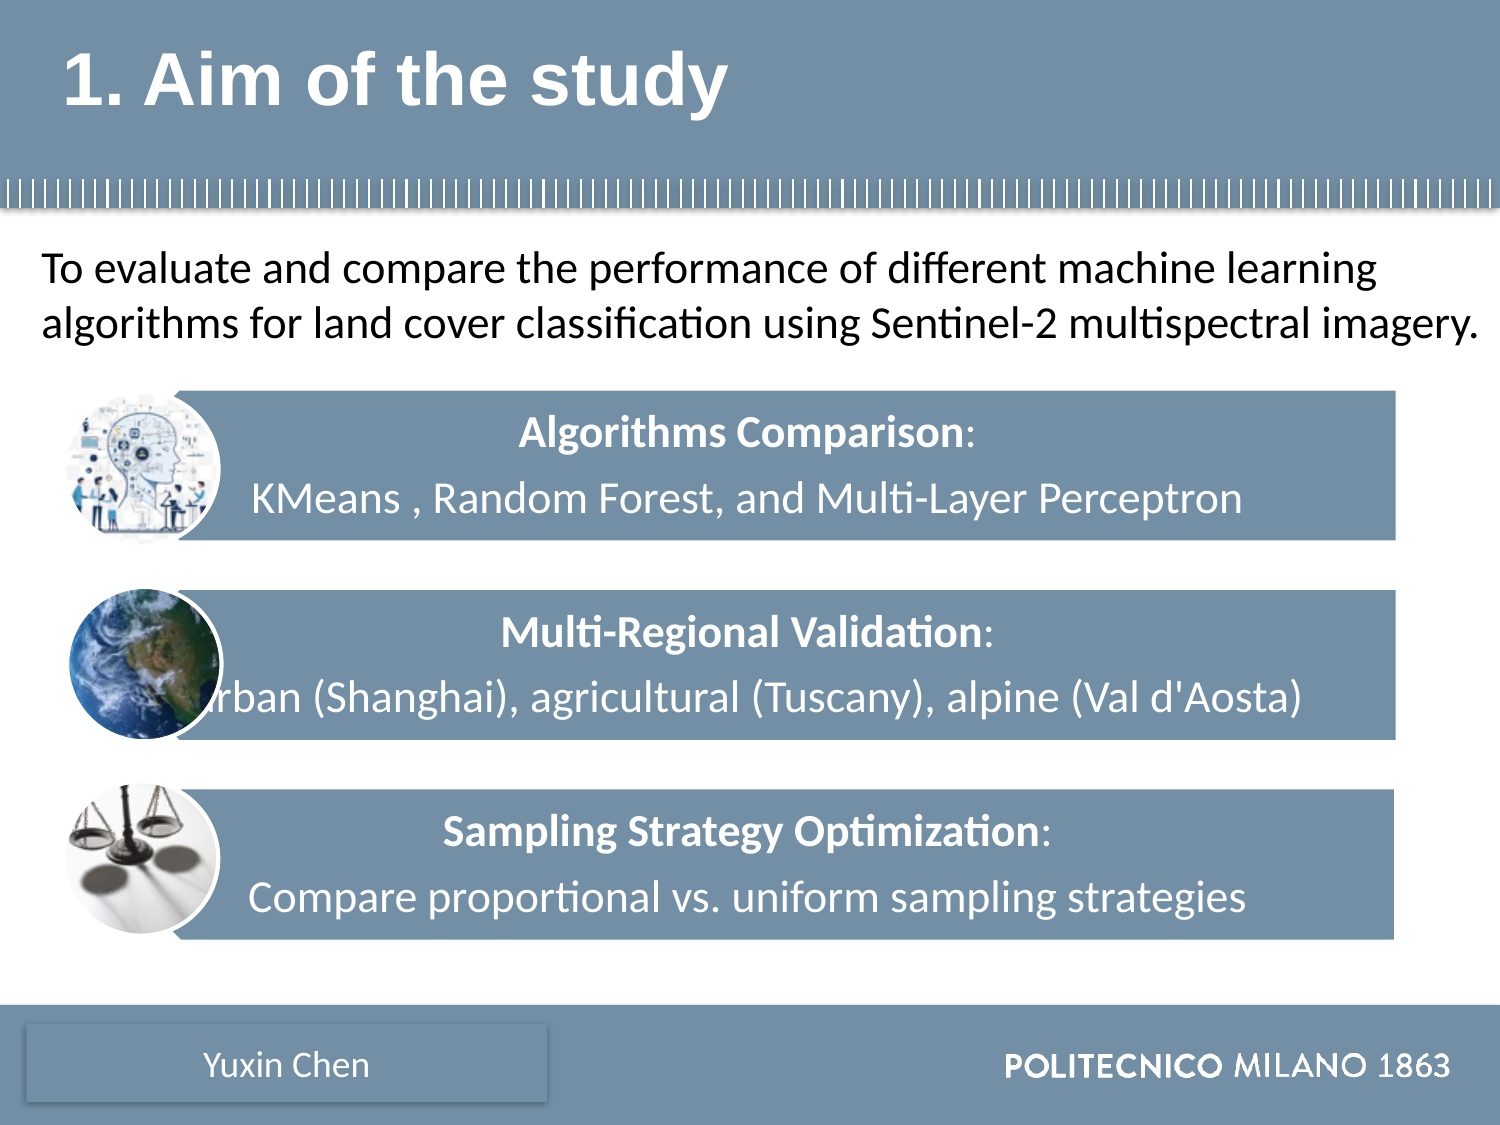

# 1. Aim of the study
To evaluate and compare the performance of different machine learning algorithms for land cover classification using Sentinel-2 multispectral imagery.

Algorithms Comparison:
KMeans , Random Forest, and Multi-Layer Perceptron
Multi-Regional Validation:
urban (Shanghai), agricultural (Tuscany), alpine (Val d'Aosta)
Sampling Strategy Optimization:
Compare proportional vs. uniform sampling strategies
Yuxin Chen